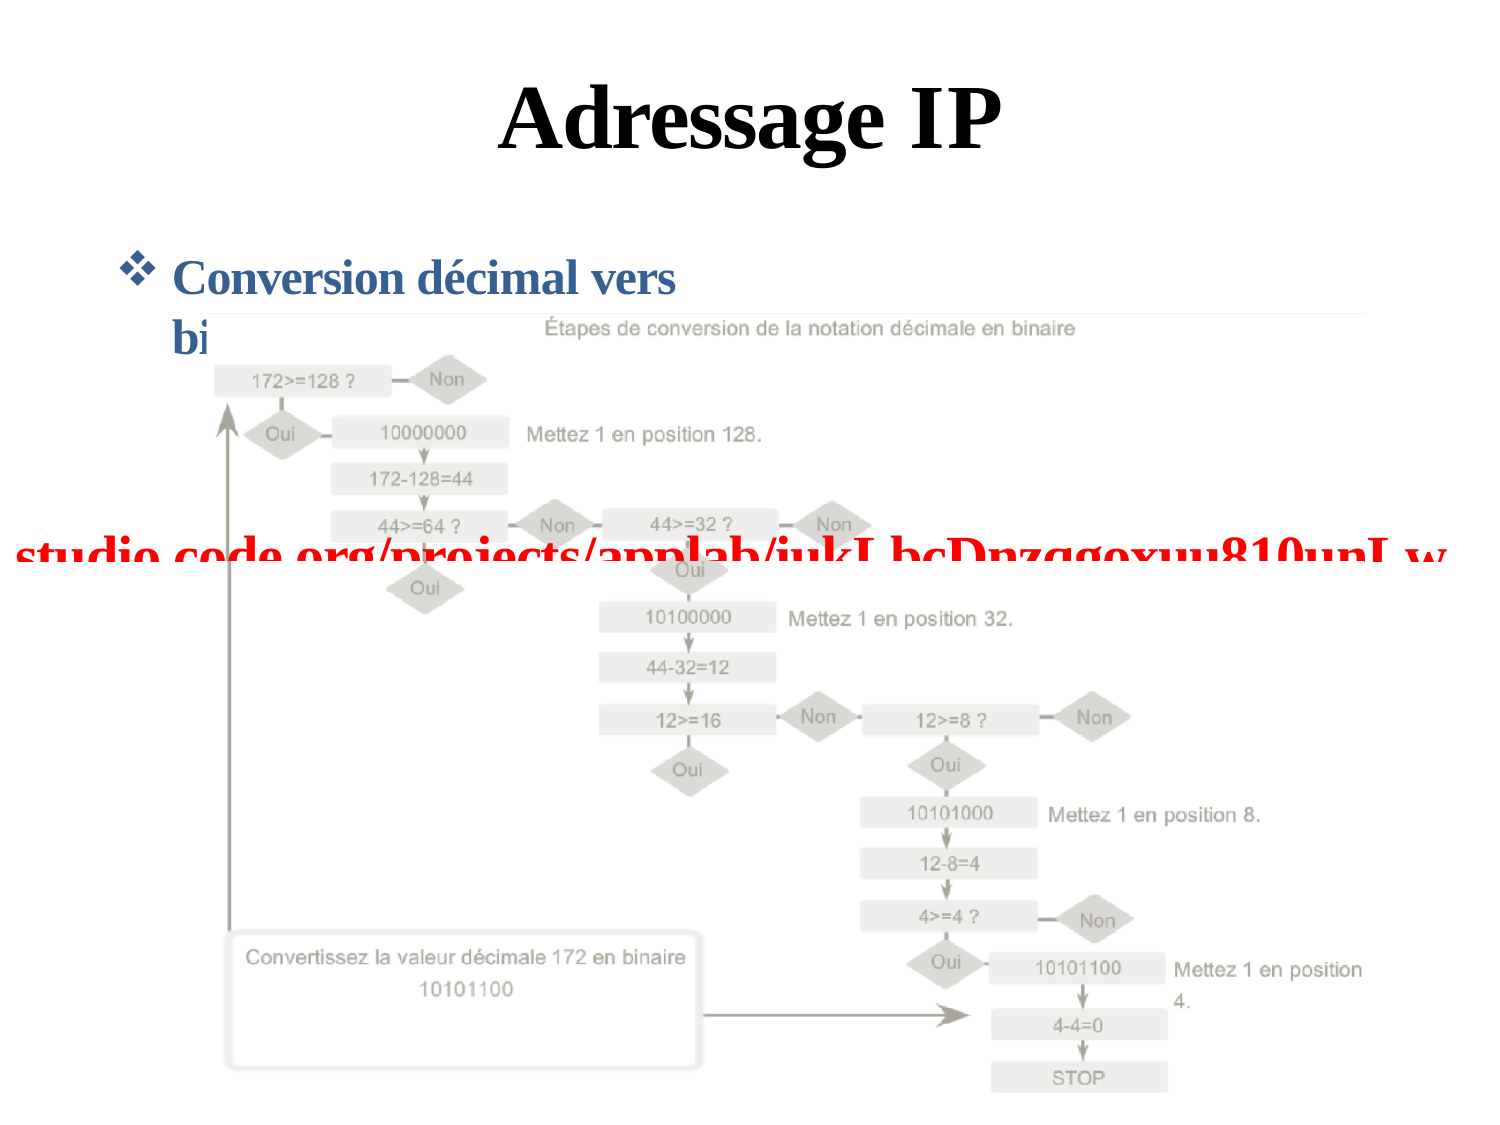

# Adressage IP
Conversion décimal vers binaire

studio.code.org/projects/applab/iukLbcDnzqgoxuu810unLw